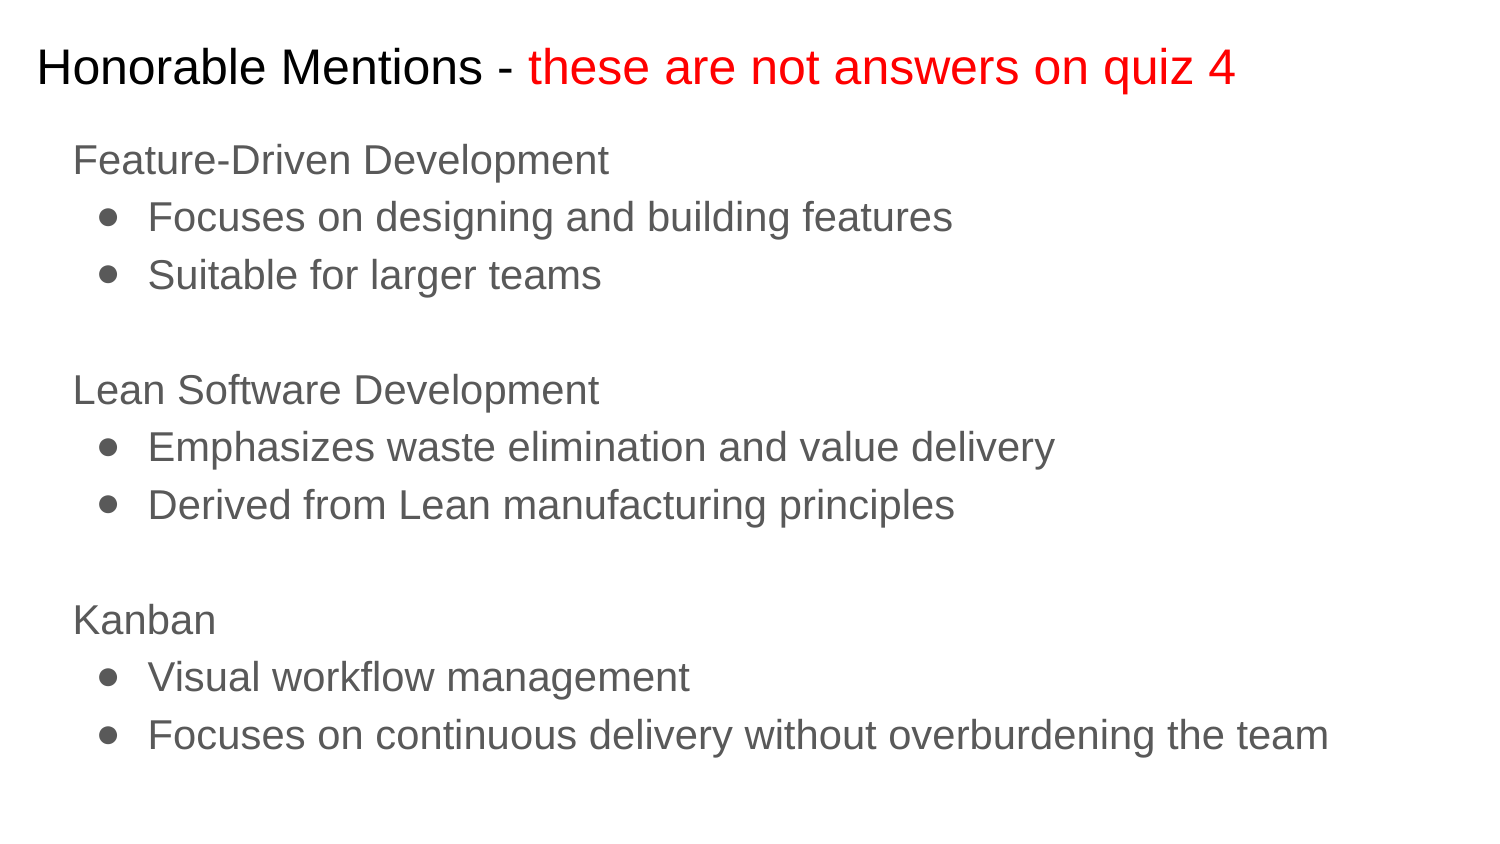

# Honorable Mentions - these are not answers on quiz 4
Feature-Driven Development
Focuses on designing and building features
Suitable for larger teams

Lean Software Development
Emphasizes waste elimination and value delivery
Derived from Lean manufacturing principles

Kanban
Visual workflow management
Focuses on continuous delivery without overburdening the team